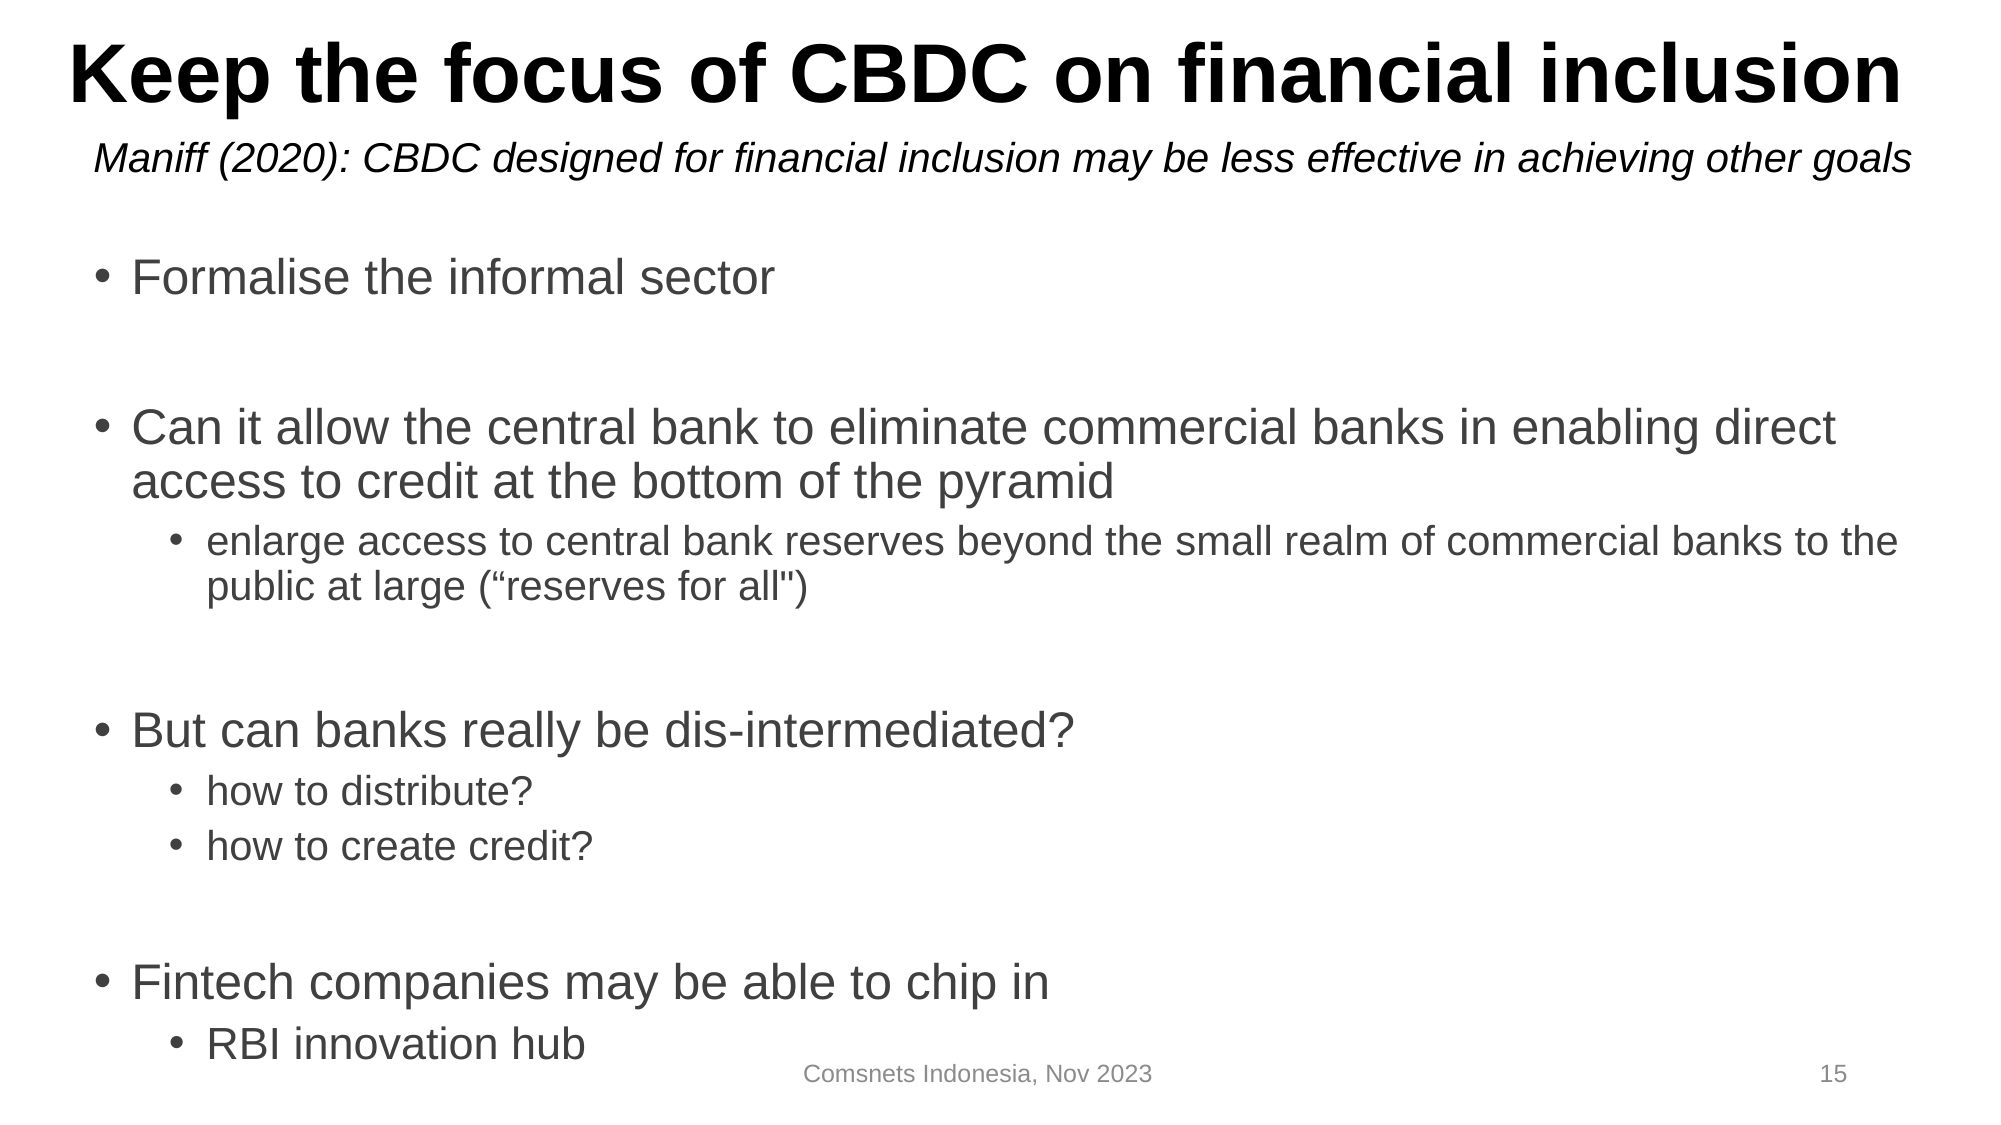

# Keep the focus of CBDC on financial inclusion
Maniff (2020): CBDC designed for financial inclusion may be less effective in achieving other goals
Formalise the informal sector

Can it allow the central bank to eliminate commercial banks in enabling direct access to credit at the bottom of the pyramid
enlarge access to central bank reserves beyond the small realm of commercial banks to the public at large (“reserves for all")

But can banks really be dis-intermediated?
how to distribute?
how to create credit?

Fintech companies may be able to chip in
RBI innovation hub
Comsnets Indonesia, Nov 2023
15